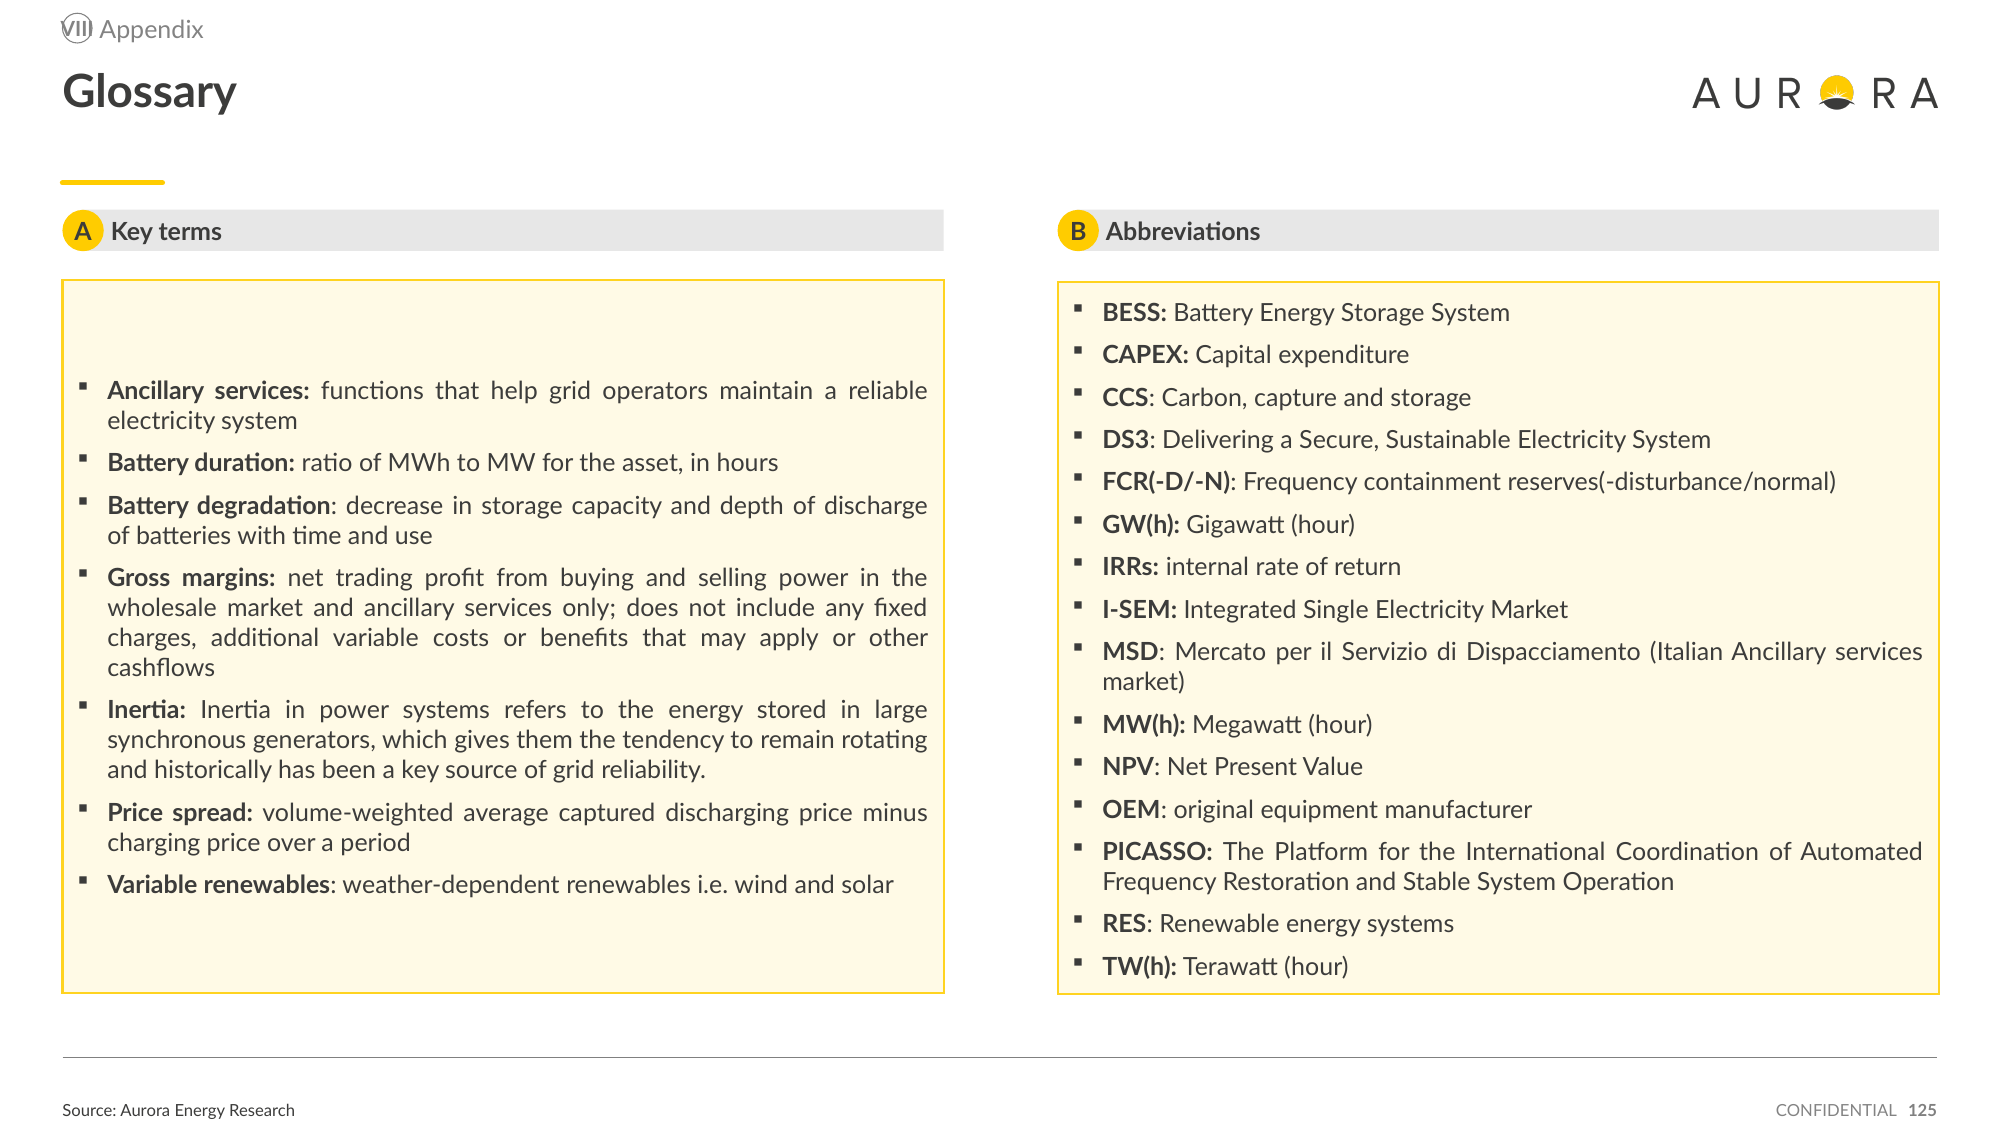

Appendix
VIII
# Glossary
Key terms
Abbreviations
A
B
Ancillary services: functions that help grid operators maintain a reliable electricity system
Battery duration: ratio of MWh to MW for the asset, in hours
Battery degradation: decrease in storage capacity and depth of discharge of batteries with time and use
Gross margins: net trading profit from buying and selling power in the wholesale market and ancillary services only; does not include any fixed charges, additional variable costs or benefits that may apply or other cashflows
Inertia: Inertia in power systems refers to the energy stored in large synchronous generators, which gives them the tendency to remain rotating and historically has been a key source of grid reliability.
Price spread: volume-weighted average captured discharging price minus charging price over a period
Variable renewables: weather-dependent renewables i.e. wind and solar
BESS: Battery Energy Storage System
CAPEX: Capital expenditure
CCS: Carbon, capture and storage
DS3: Delivering a Secure, Sustainable Electricity System
FCR(-D/-N): Frequency containment reserves(-disturbance/normal)
GW(h): Gigawatt (hour)
IRRs: internal rate of return
I-SEM: Integrated Single Electricity Market
MSD: Mercato per il Servizio di Dispacciamento (Italian Ancillary services market)
MW(h): Megawatt (hour)
NPV: Net Present Value
OEM: original equipment manufacturer
PICASSO: The Platform for the International Coordination of Automated Frequency Restoration and Stable System Operation
RES: Renewable energy systems
TW(h): Terawatt (hour)

Source: Aurora Energy Research